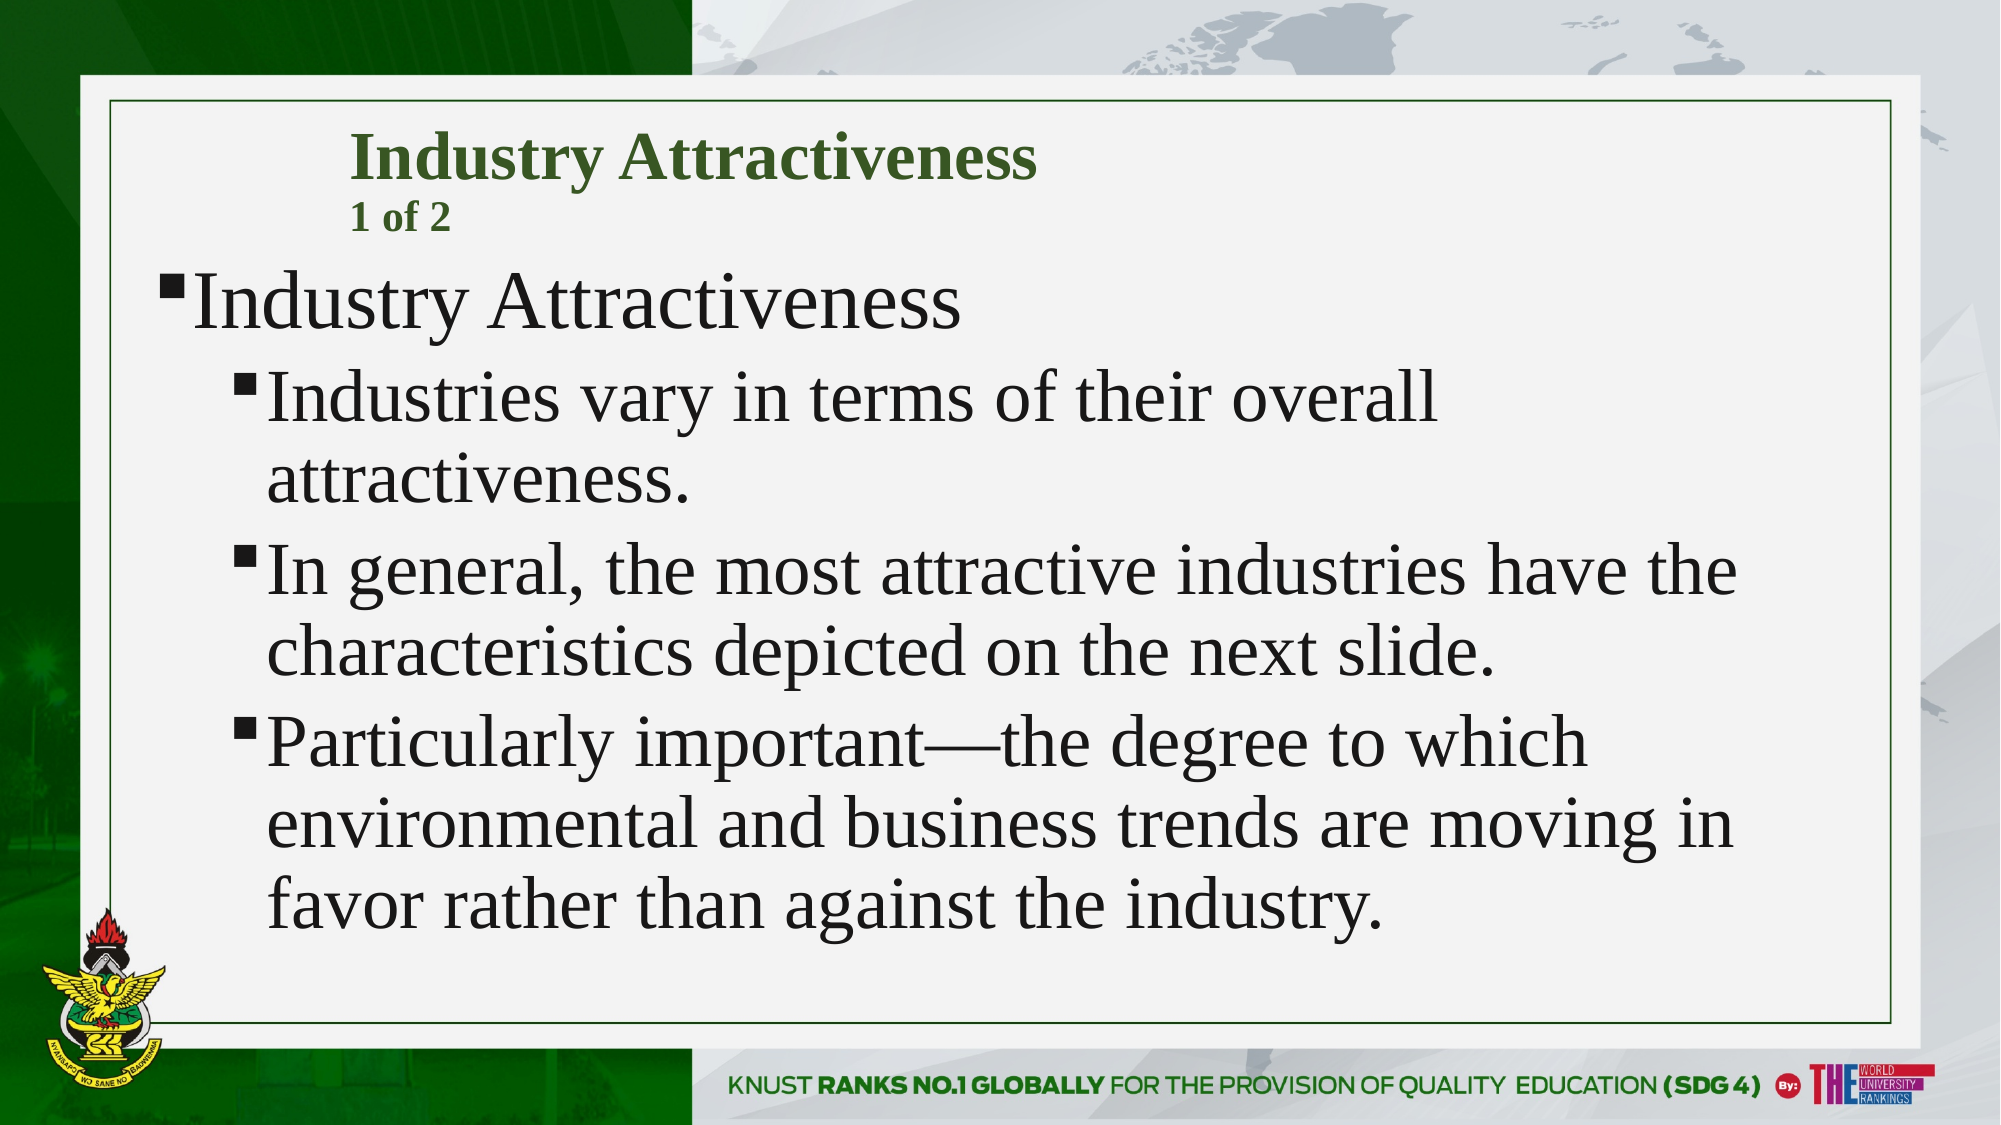

# Industry Attractiveness 1 of 2
Industry Attractiveness
Industries vary in terms of their overall attractiveness.
In general, the most attractive industries have the characteristics depicted on the next slide.
Particularly important—the degree to which environmental and business trends are moving in favor rather than against the industry.